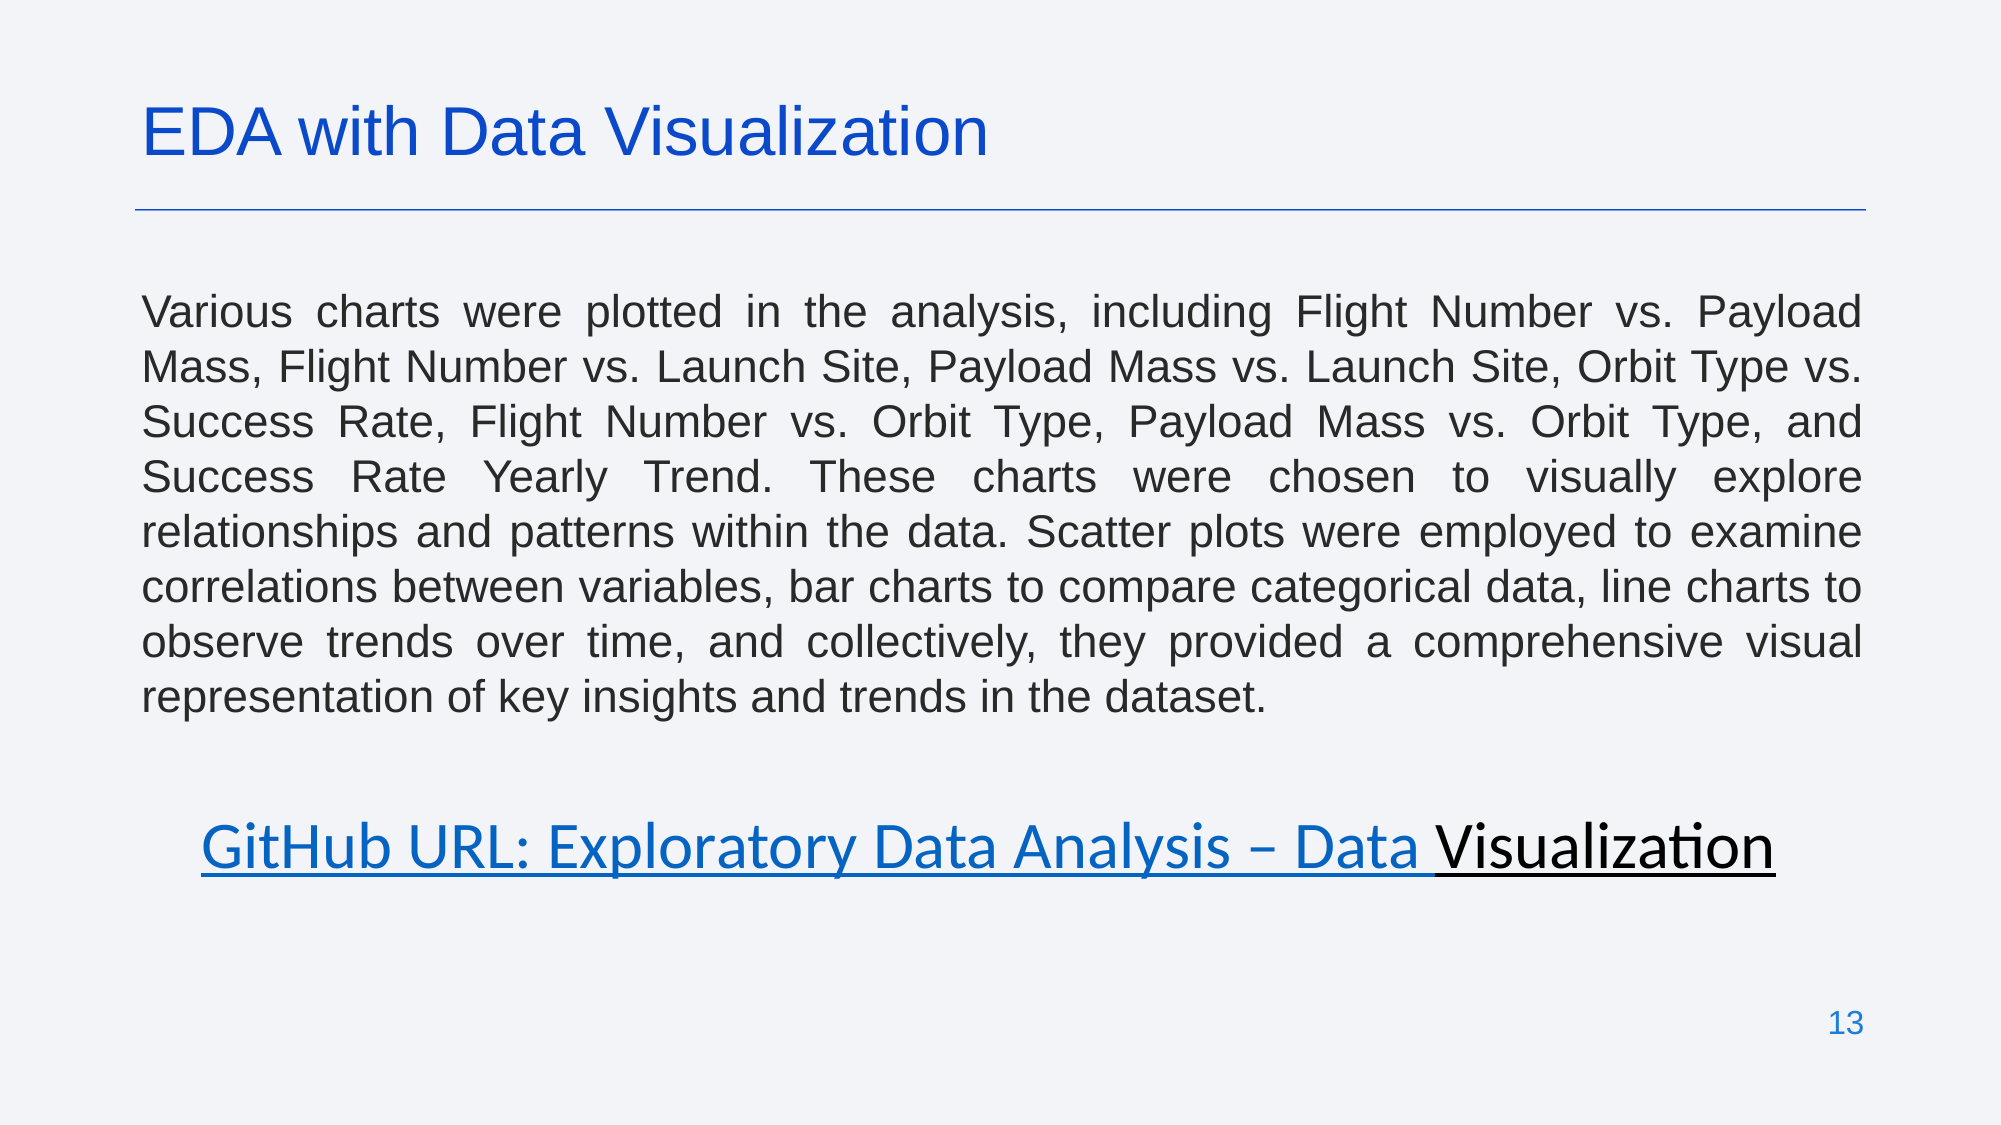

EDA with Data Visualization
Various charts were plotted in the analysis, including Flight Number vs. Payload Mass, Flight Number vs. Launch Site, Payload Mass vs. Launch Site, Orbit Type vs. Success Rate, Flight Number vs. Orbit Type, Payload Mass vs. Orbit Type, and Success Rate Yearly Trend. These charts were chosen to visually explore relationships and patterns within the data. Scatter plots were employed to examine correlations between variables, bar charts to compare categorical data, line charts to observe trends over time, and collectively, they provided a comprehensive visual representation of key insights and trends in the dataset.
GitHub URL: Exploratory Data Analysis – Data Visualization
13